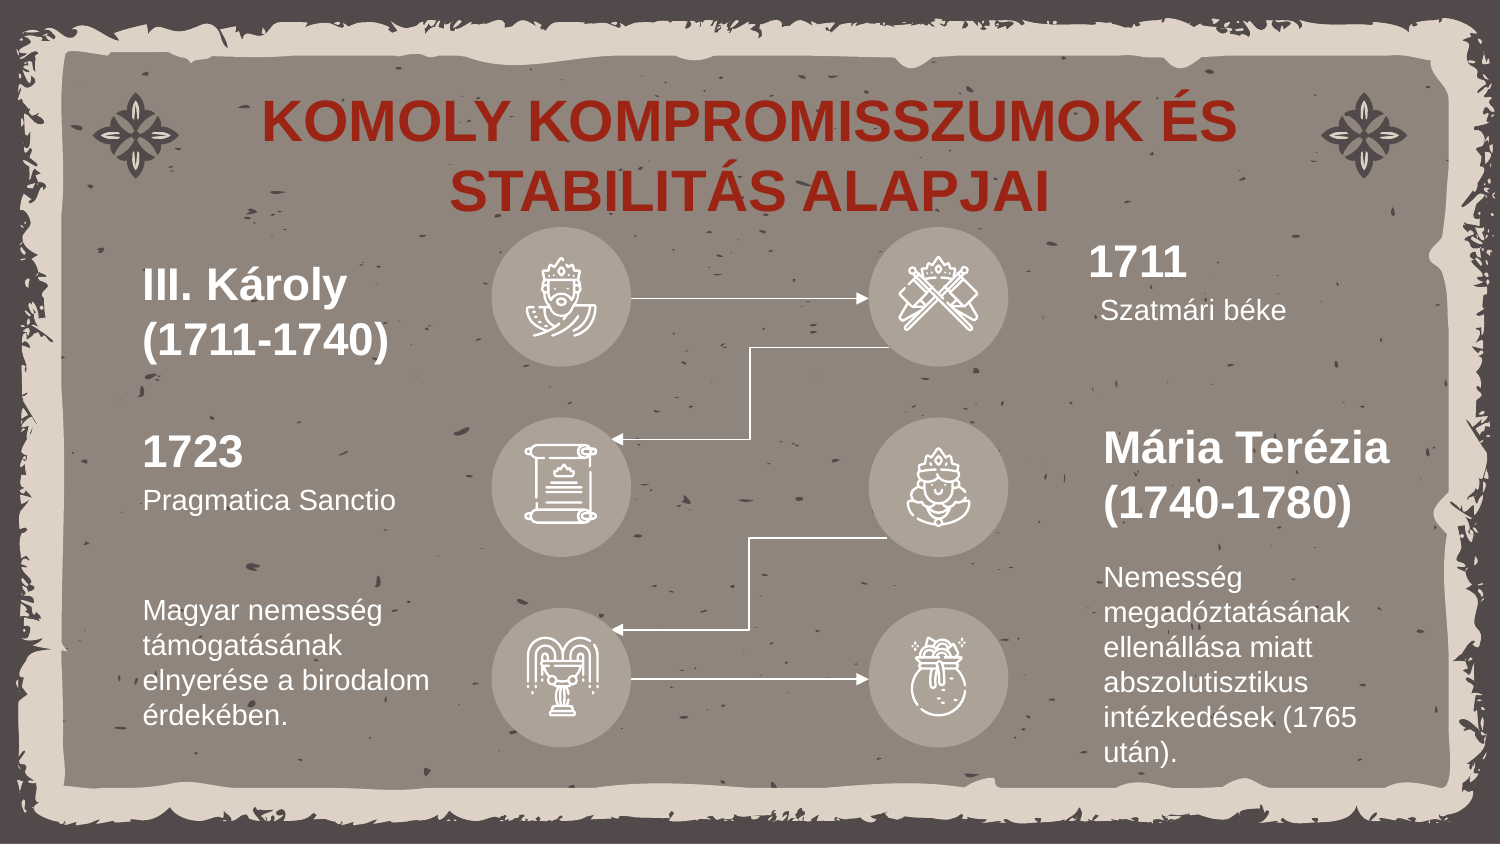

# KOMOLY KOMPROMISSZUMOK ÉS STABILITÁS ALAPJAI

1711

III. Károly (1711-1740)
Szatmári béke
1723
Mária Terézia (1740-1780)
Pragmatica Sanctio
Nemesség megadóztatásának ellenállása miatt abszolutisztikus intézkedések (1765 után).
Magyar nemesség támogatásának elnyerése a birodalom érdekében.